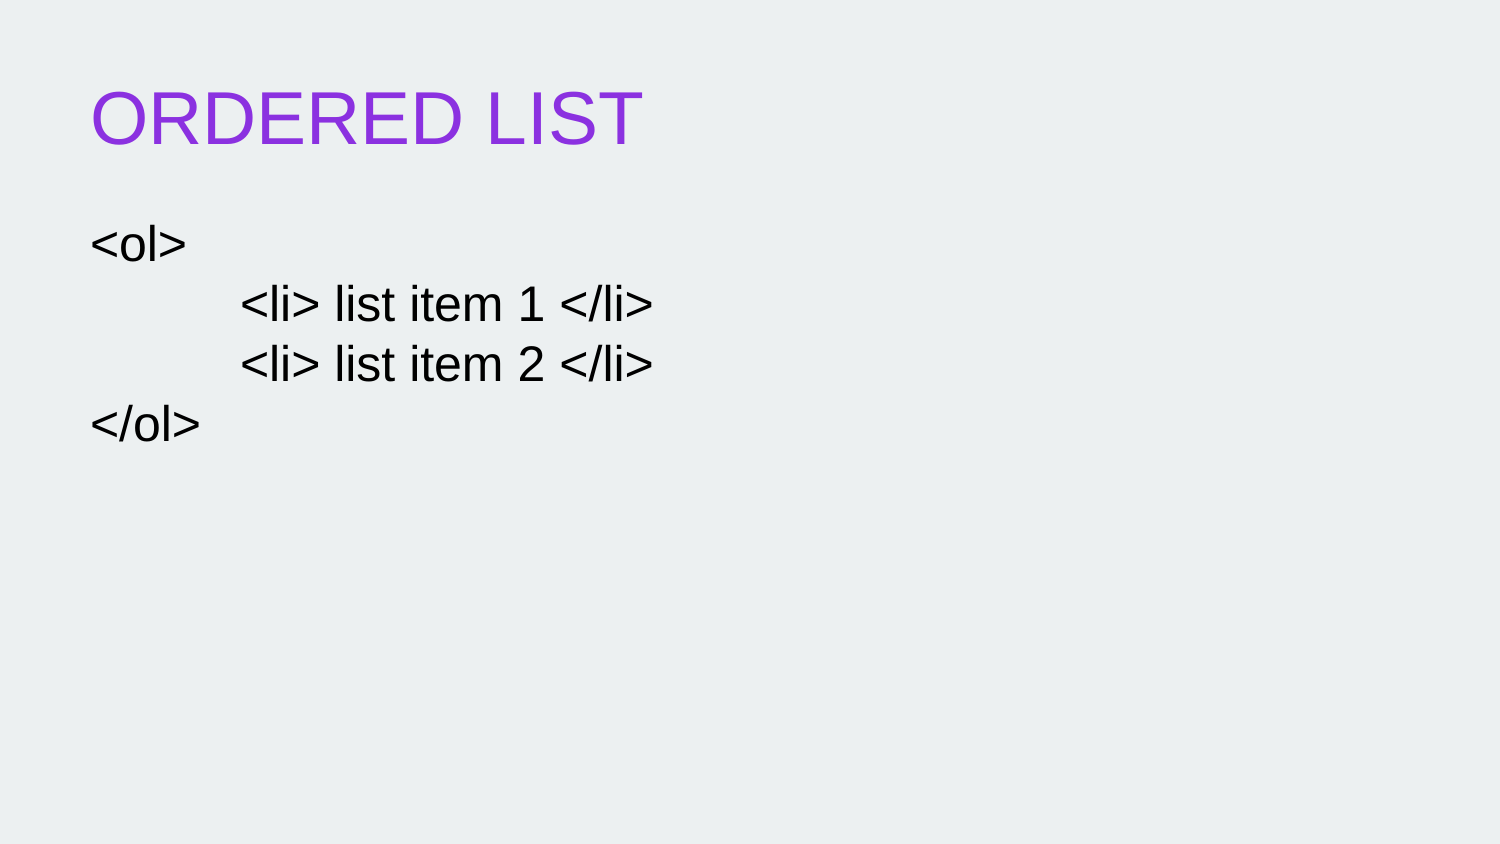

# ORDERED LIST
<ol>
	<li> list item 1 </li>
	<li> list item 2 </li>
</ol>